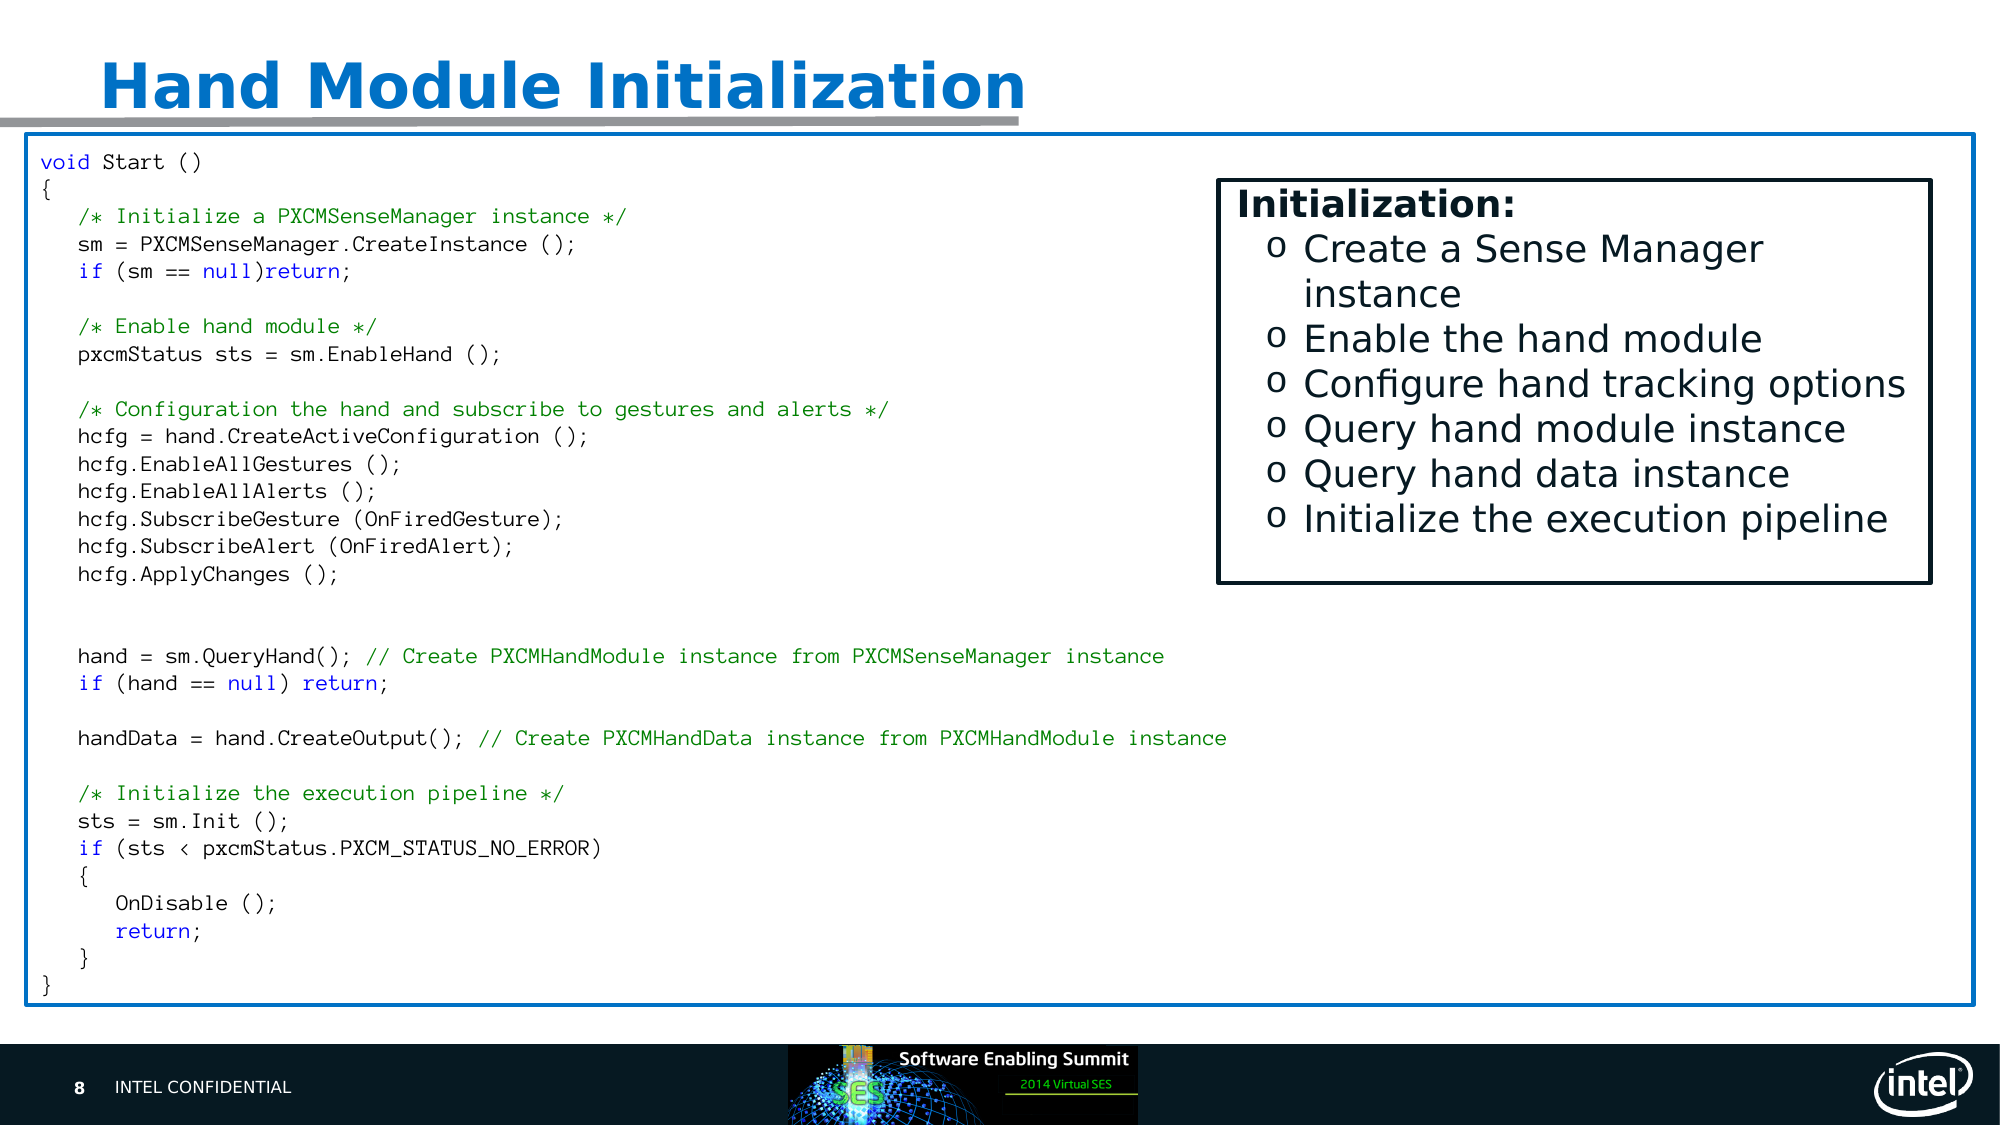

# Hand Module Initialization

void Start ()
{
/* Initialize a PXCMSenseManager instance */
sm = PXCMSenseManager.CreateInstance ();
if (sm == null)return;

/* Enable hand module */
pxcmStatus sts = sm.EnableHand ();

/* Configuration the hand and subscribe to gestures and alerts */
hcfg = hand.CreateActiveConfiguration ();
hcfg.EnableAllGestures ();
hcfg.EnableAllAlerts ();
hcfg.SubscribeGesture (OnFiredGesture);
hcfg.SubscribeAlert (OnFiredAlert);
hcfg.ApplyChanges ();

hand = sm.QueryHand(); // Create PXCMHandModule instance from PXCMSenseManager instance
if (hand == null) return;

handData = hand.CreateOutput(); // Create PXCMHandData instance from PXCMHandModule instance

/* Initialize the execution pipeline */
sts = sm.Init ();
if (sts < pxcmStatus.PXCM_STATUS_NO_ERROR)
{
OnDisable ();
return;
}
}
Initialization:
Create a Sense Manager instance
Enable the hand module
Configure hand tracking options
Query hand module instance
Query hand data instance
Initialize the execution pipeline
8